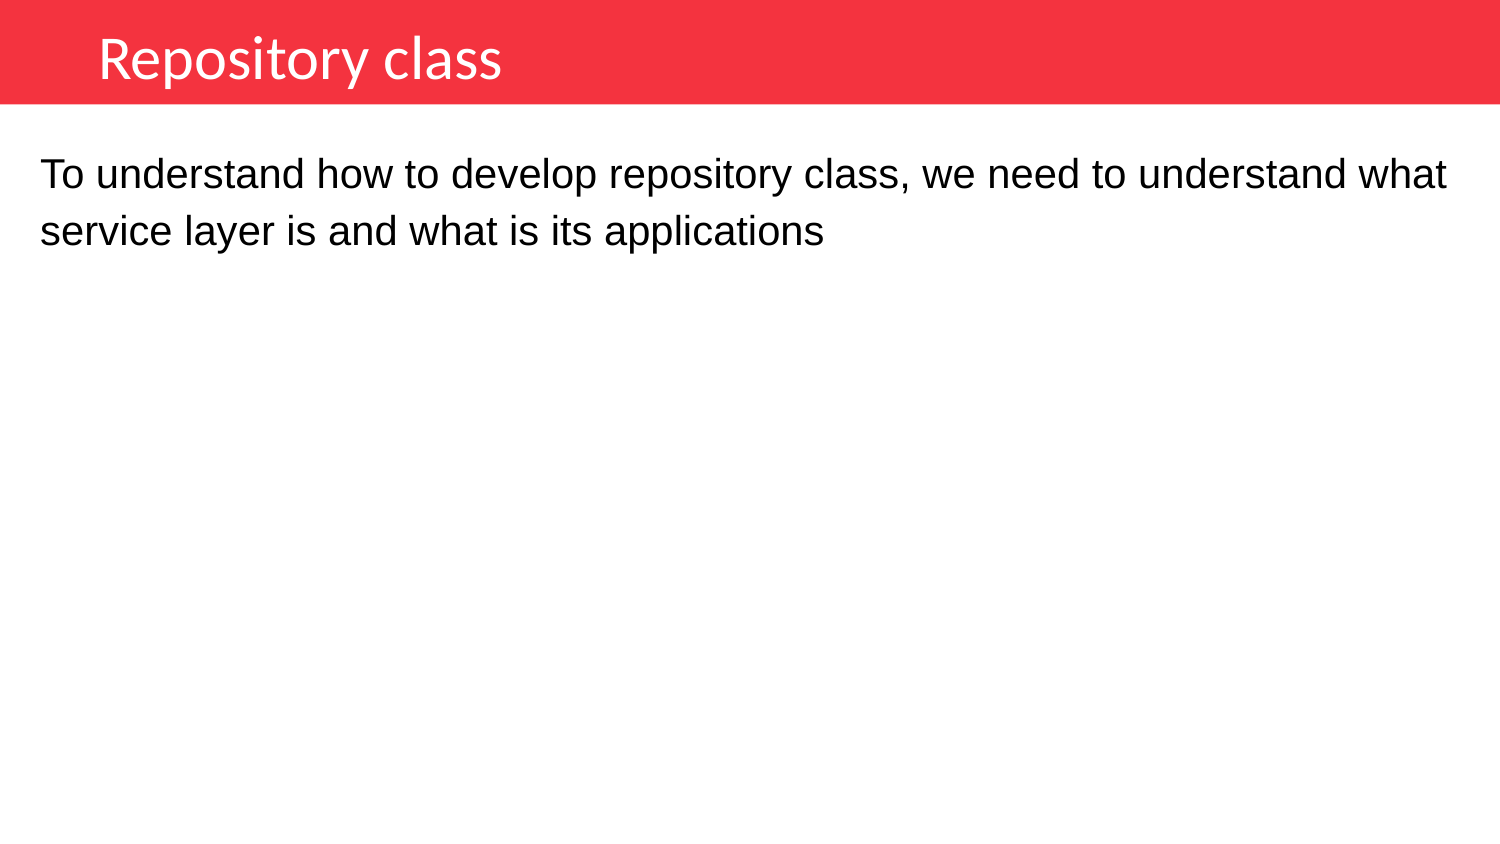

Repository class

To understand how to develop repository class, we need to understand what service layer is and what is its applications